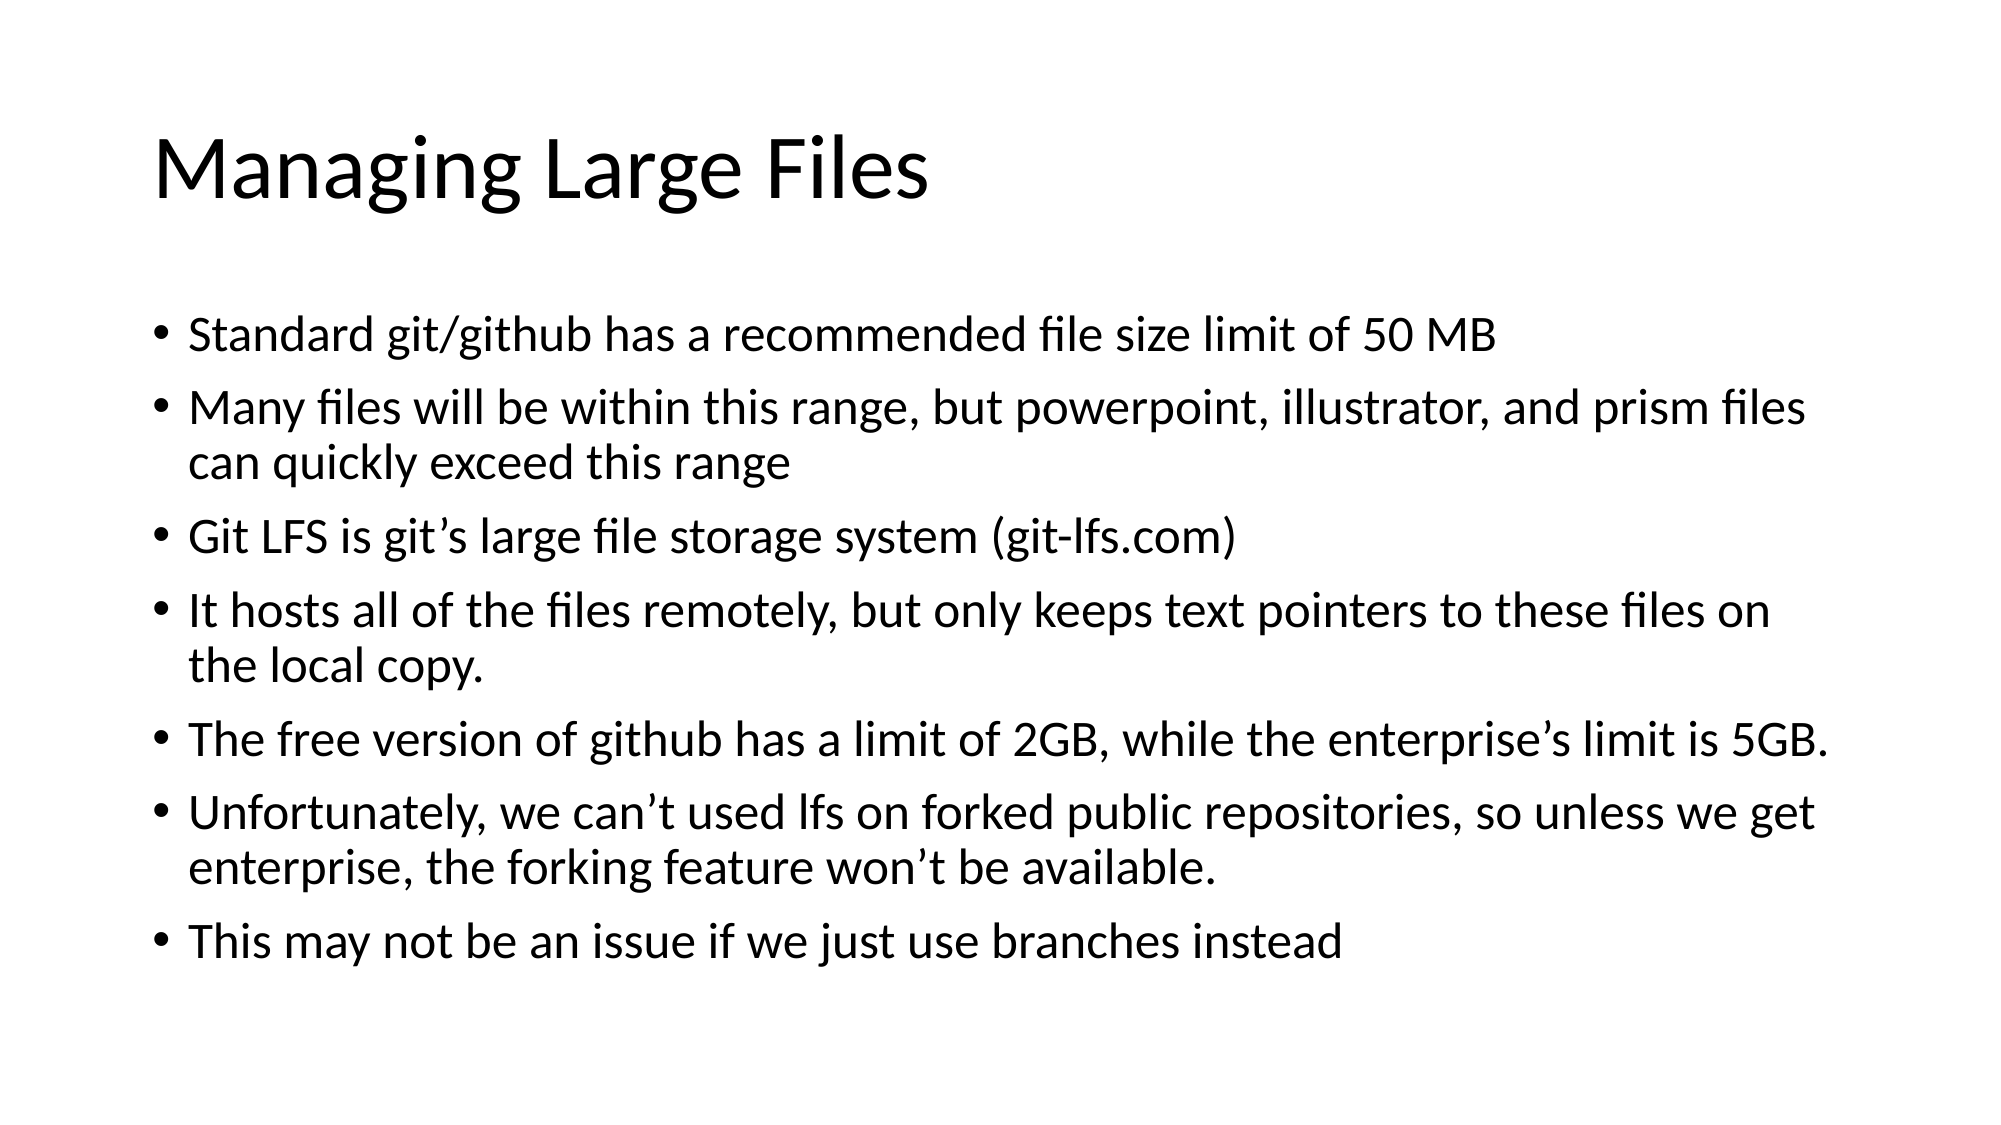

# Managing Large Files
Standard git/github has a recommended file size limit of 50 MB
Many files will be within this range, but powerpoint, illustrator, and prism files can quickly exceed this range
Git LFS is git’s large file storage system (git-lfs.com)
It hosts all of the files remotely, but only keeps text pointers to these files on the local copy.
The free version of github has a limit of 2GB, while the enterprise’s limit is 5GB.
Unfortunately, we can’t used lfs on forked public repositories, so unless we get enterprise, the forking feature won’t be available.
This may not be an issue if we just use branches instead